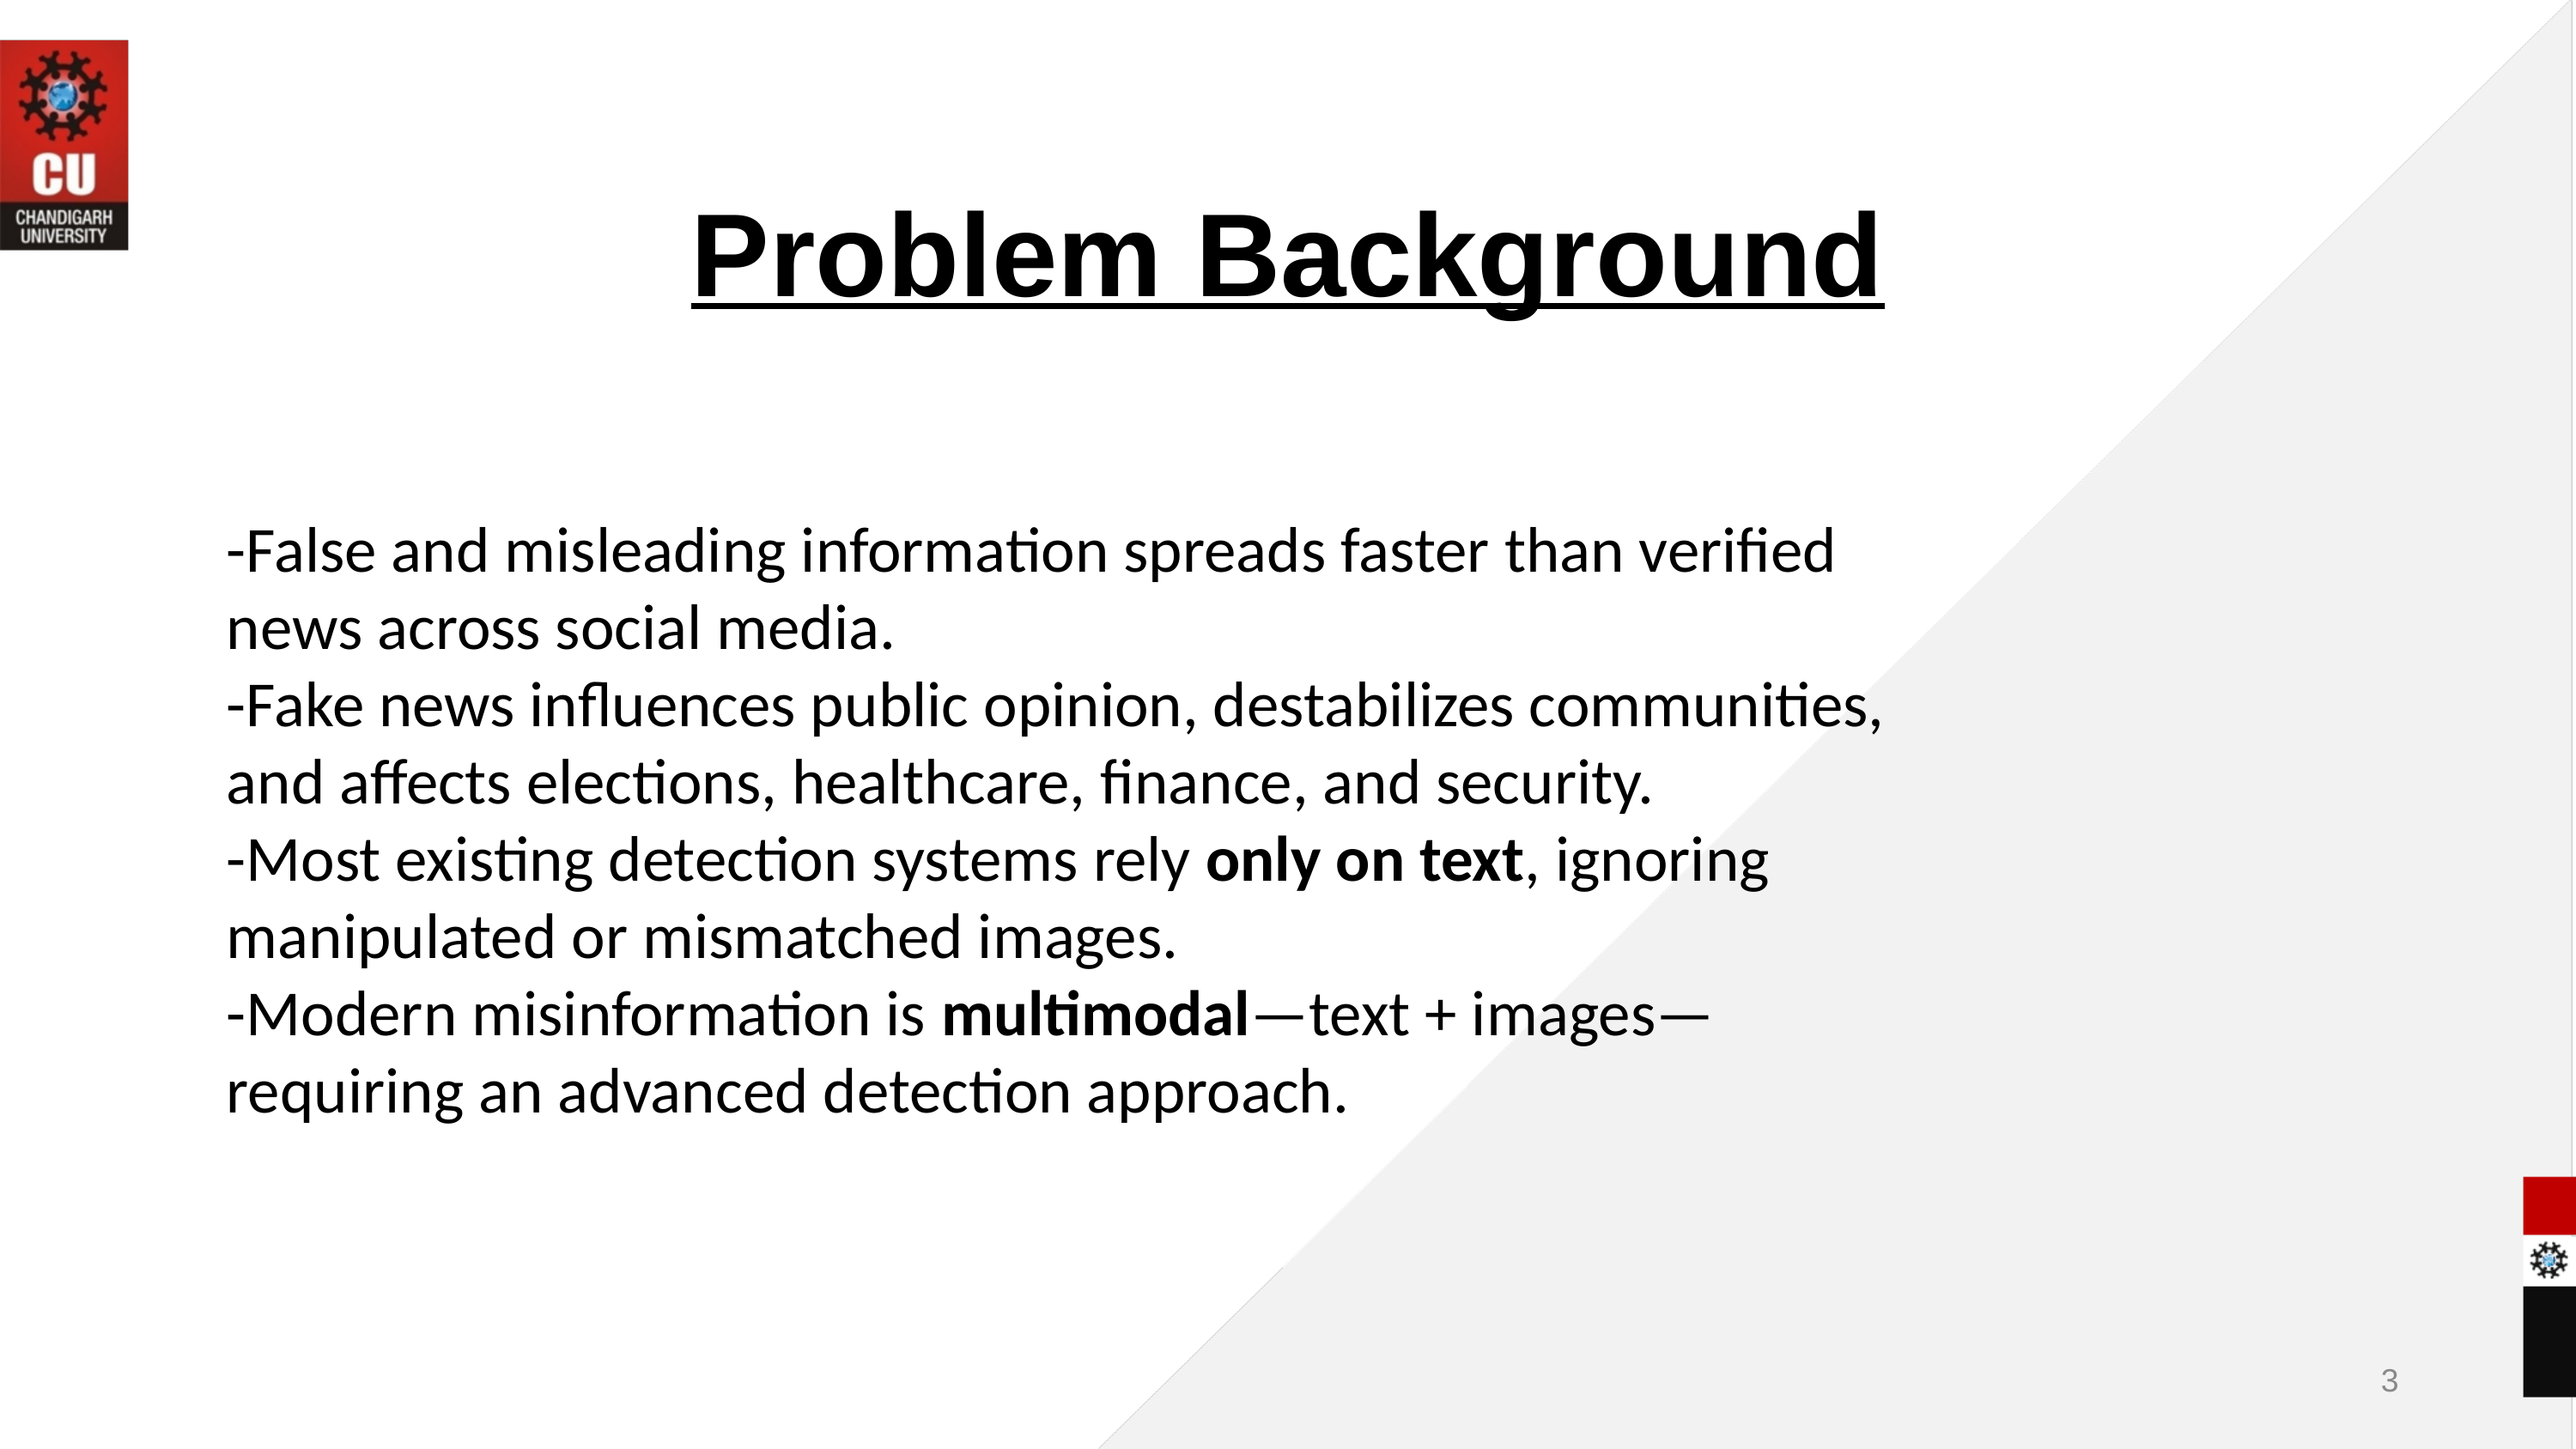

Problem Background
-False and misleading information spreads faster than verified news across social media.
-Fake news influences public opinion, destabilizes communities, and affects elections, healthcare, finance, and security.
-Most existing detection systems rely only on text, ignoring manipulated or mismatched images.
-Modern misinformation is multimodal—text + images—requiring an advanced detection approach.

3